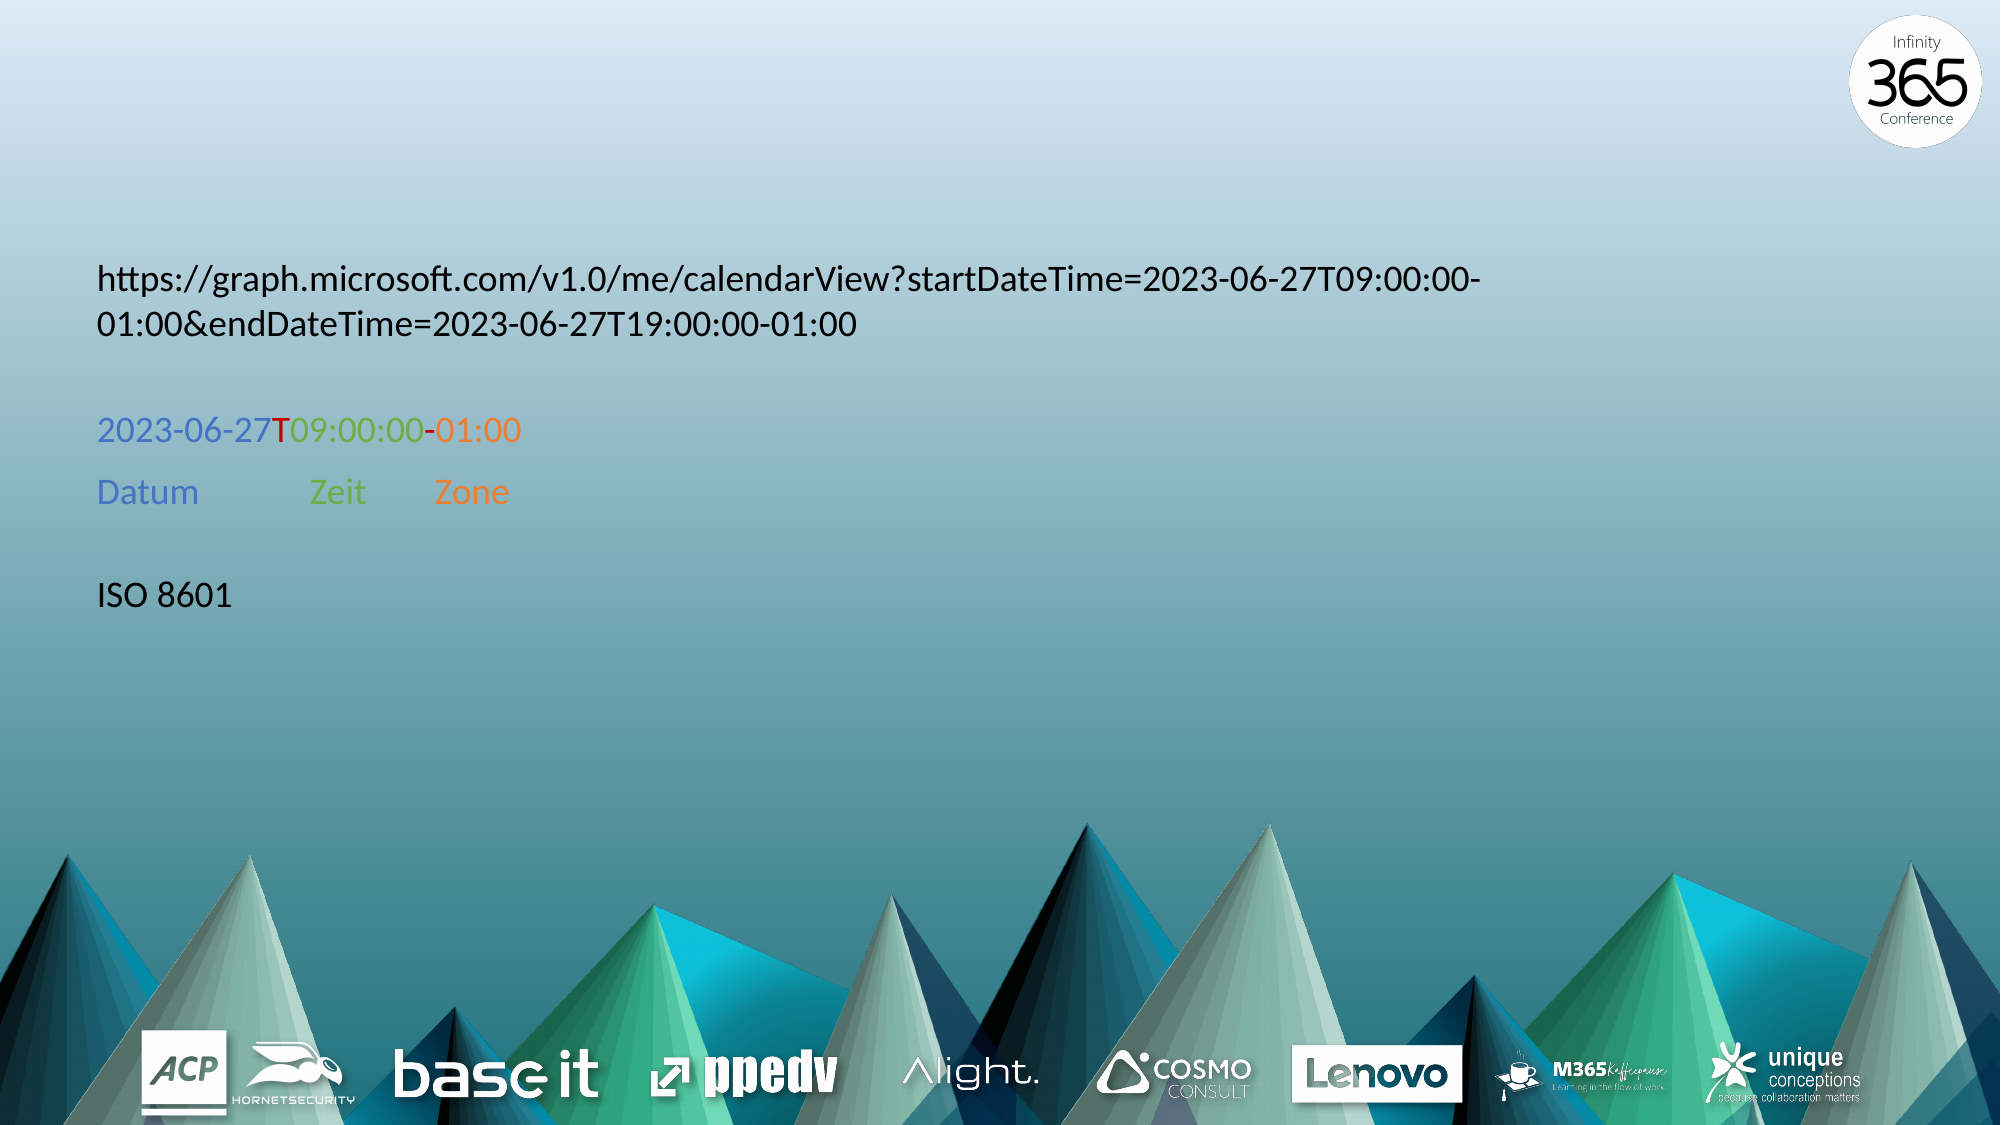

https://graph.microsoft.com/v1.0/me/calendarView?startDateTime=2023-06-27T09:00:00-01:00&endDateTime=2023-06-27T19:00:00-01:00
2023-06-27T09:00:00-01:00
Datum             Zeit        Zone
ISO 8601